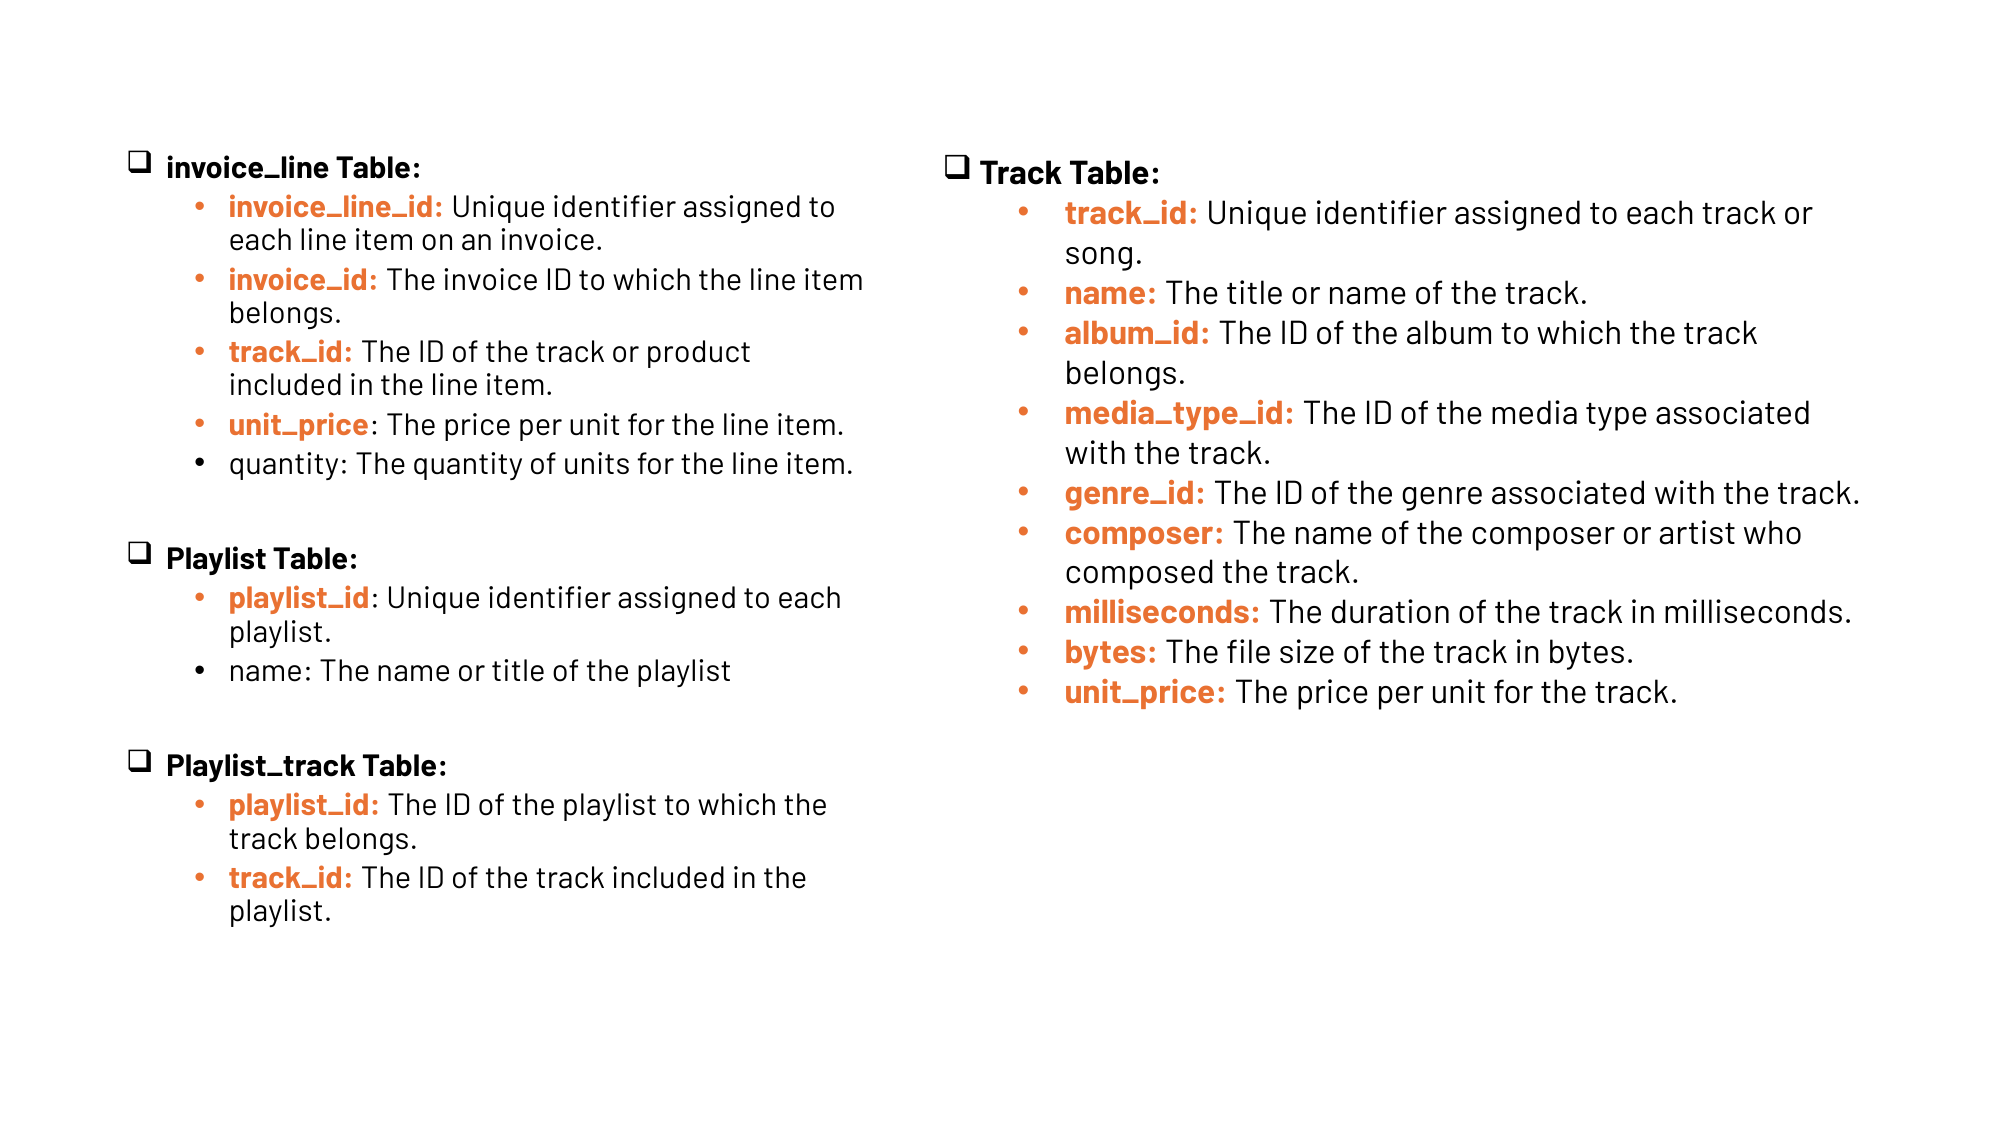

invoice_line Table:
invoice_line_id: Unique identifier assigned to each line item on an invoice.
invoice_id: The invoice ID to which the line item belongs.
track_id: The ID of the track or product included in the line item.
unit_price: The price per unit for the line item.
quantity: The quantity of units for the line item.

 Playlist Table:
playlist_id: Unique identifier assigned to each playlist.
name: The name or title of the playlist

 Playlist_track Table:
playlist_id: The ID of the playlist to which the track belongs.
track_id: The ID of the track included in the playlist.

 Track Table:
track_id: Unique identifier assigned to each track or song.
name: The title or name of the track.
album_id: The ID of the album to which the track belongs.
media_type_id: The ID of the media type associated with the track.
genre_id: The ID of the genre associated with the track.
composer: The name of the composer or artist who composed the track.
milliseconds: The duration of the track in milliseconds.
bytes: The file size of the track in bytes.
unit_price: The price per unit for the track.